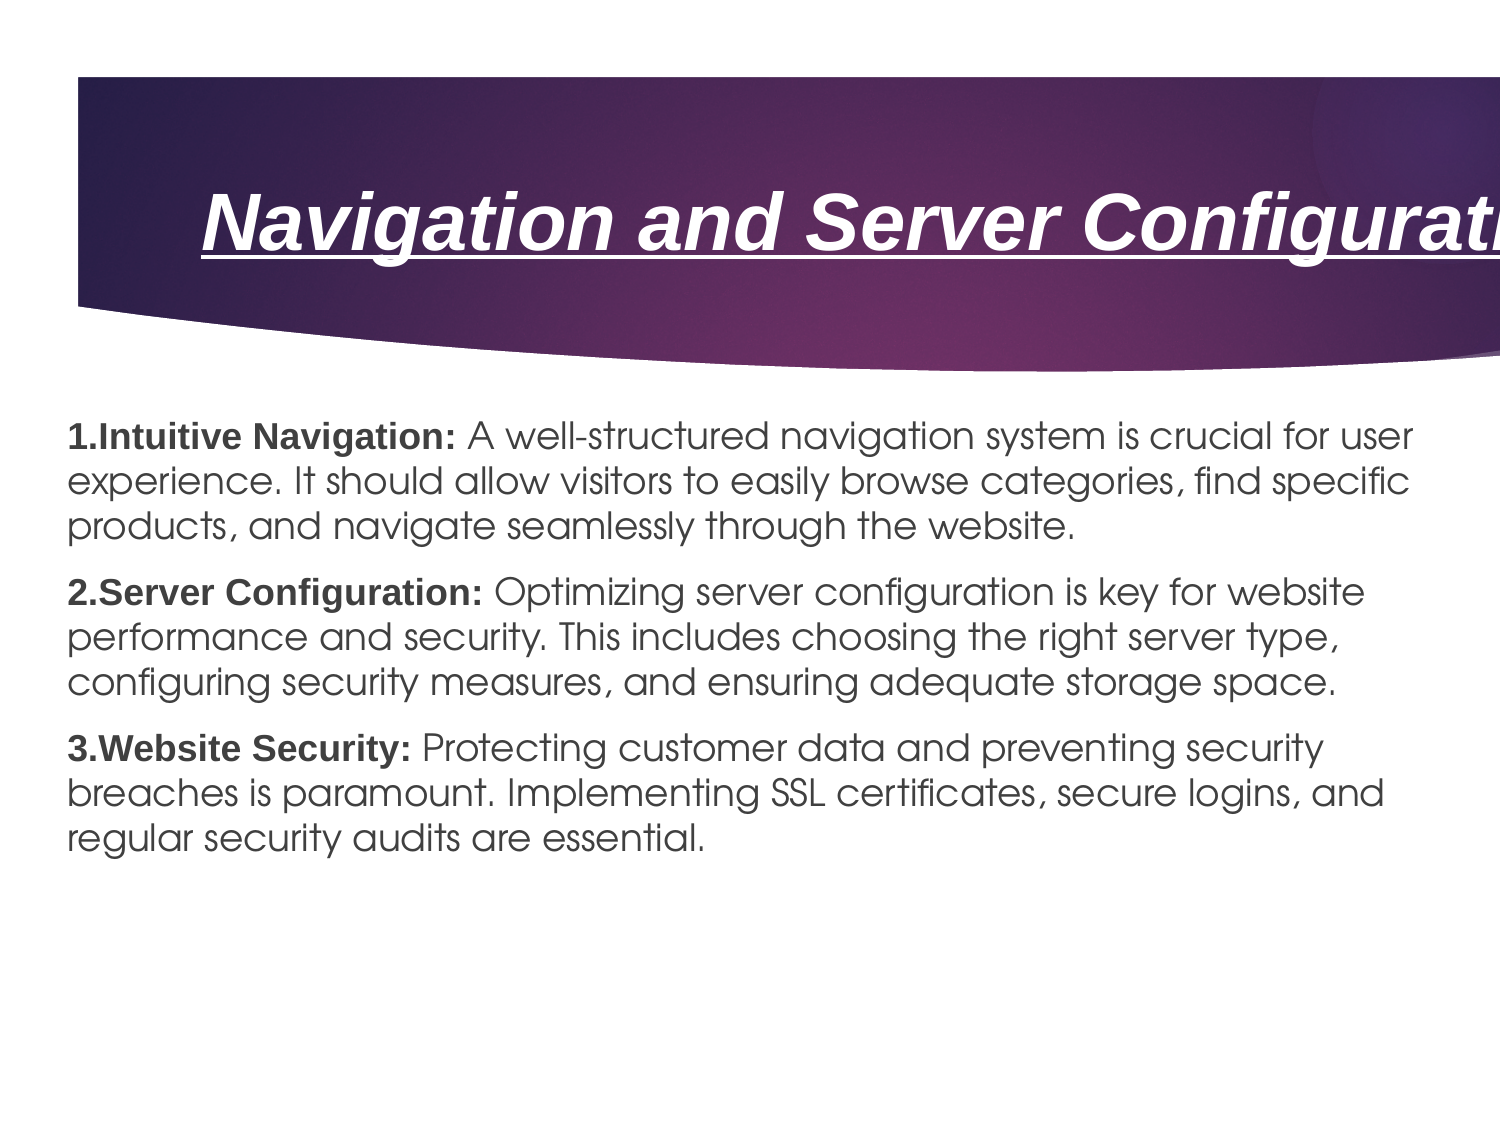

# Navigation and Server Configuration
1.Intuitive Navigation: A well-structured navigation system is crucial for user experience. It should allow visitors to easily browse categories, find specific products, and navigate seamlessly through the website.
2.Server Configuration: Optimizing server configuration is key for website performance and security. This includes choosing the right server type, configuring security measures, and ensuring adequate storage space.
3.Website Security: Protecting customer data and preventing security breaches is paramount. Implementing SSL certificates, secure logins, and regular security audits are essential.